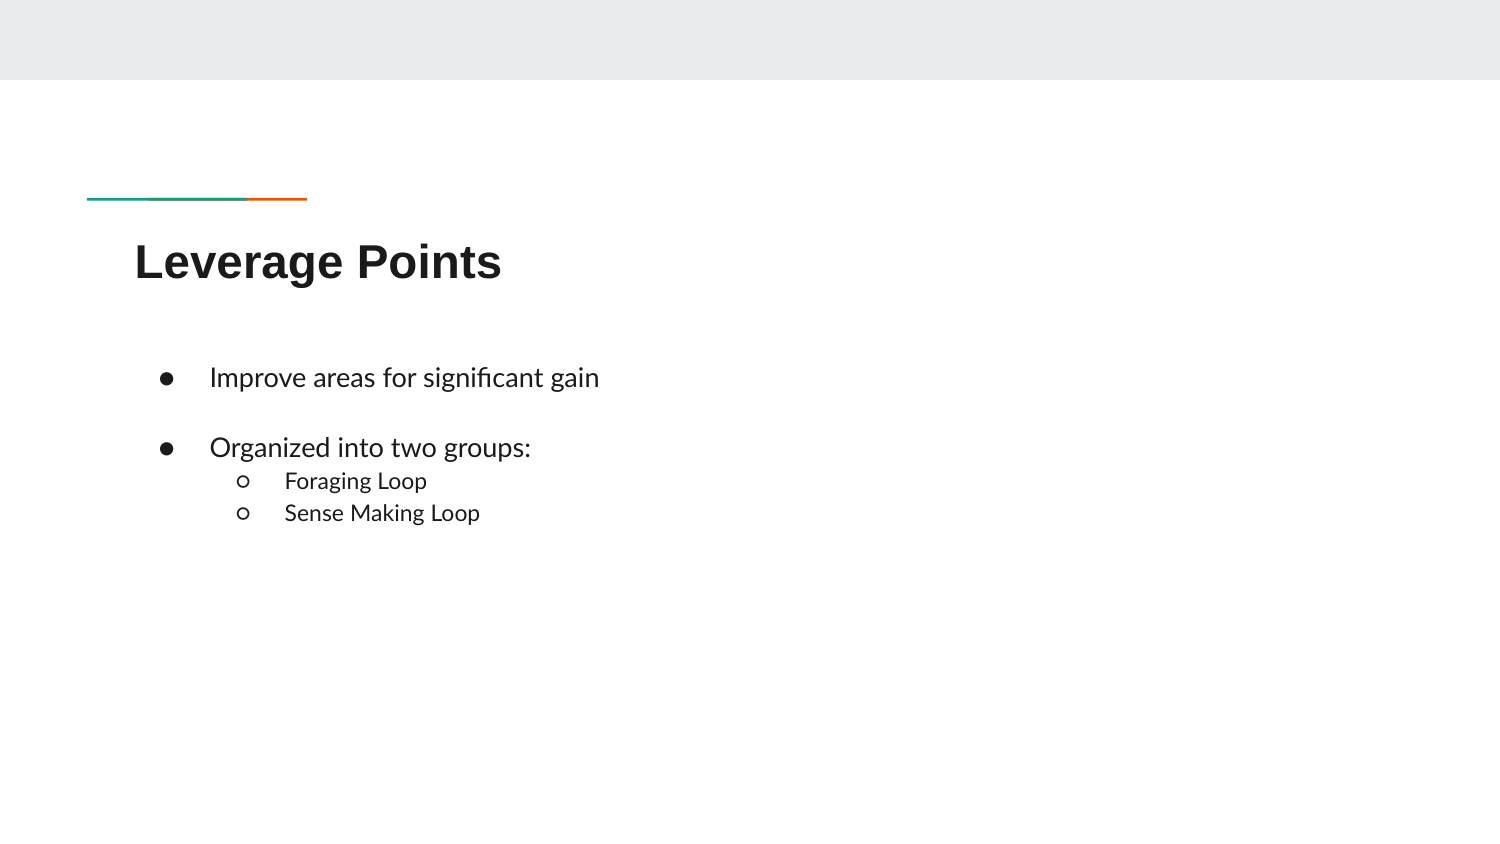

# Leverage Points
Improve areas for significant gain
Organized into two groups:
Foraging Loop
Sense Making Loop